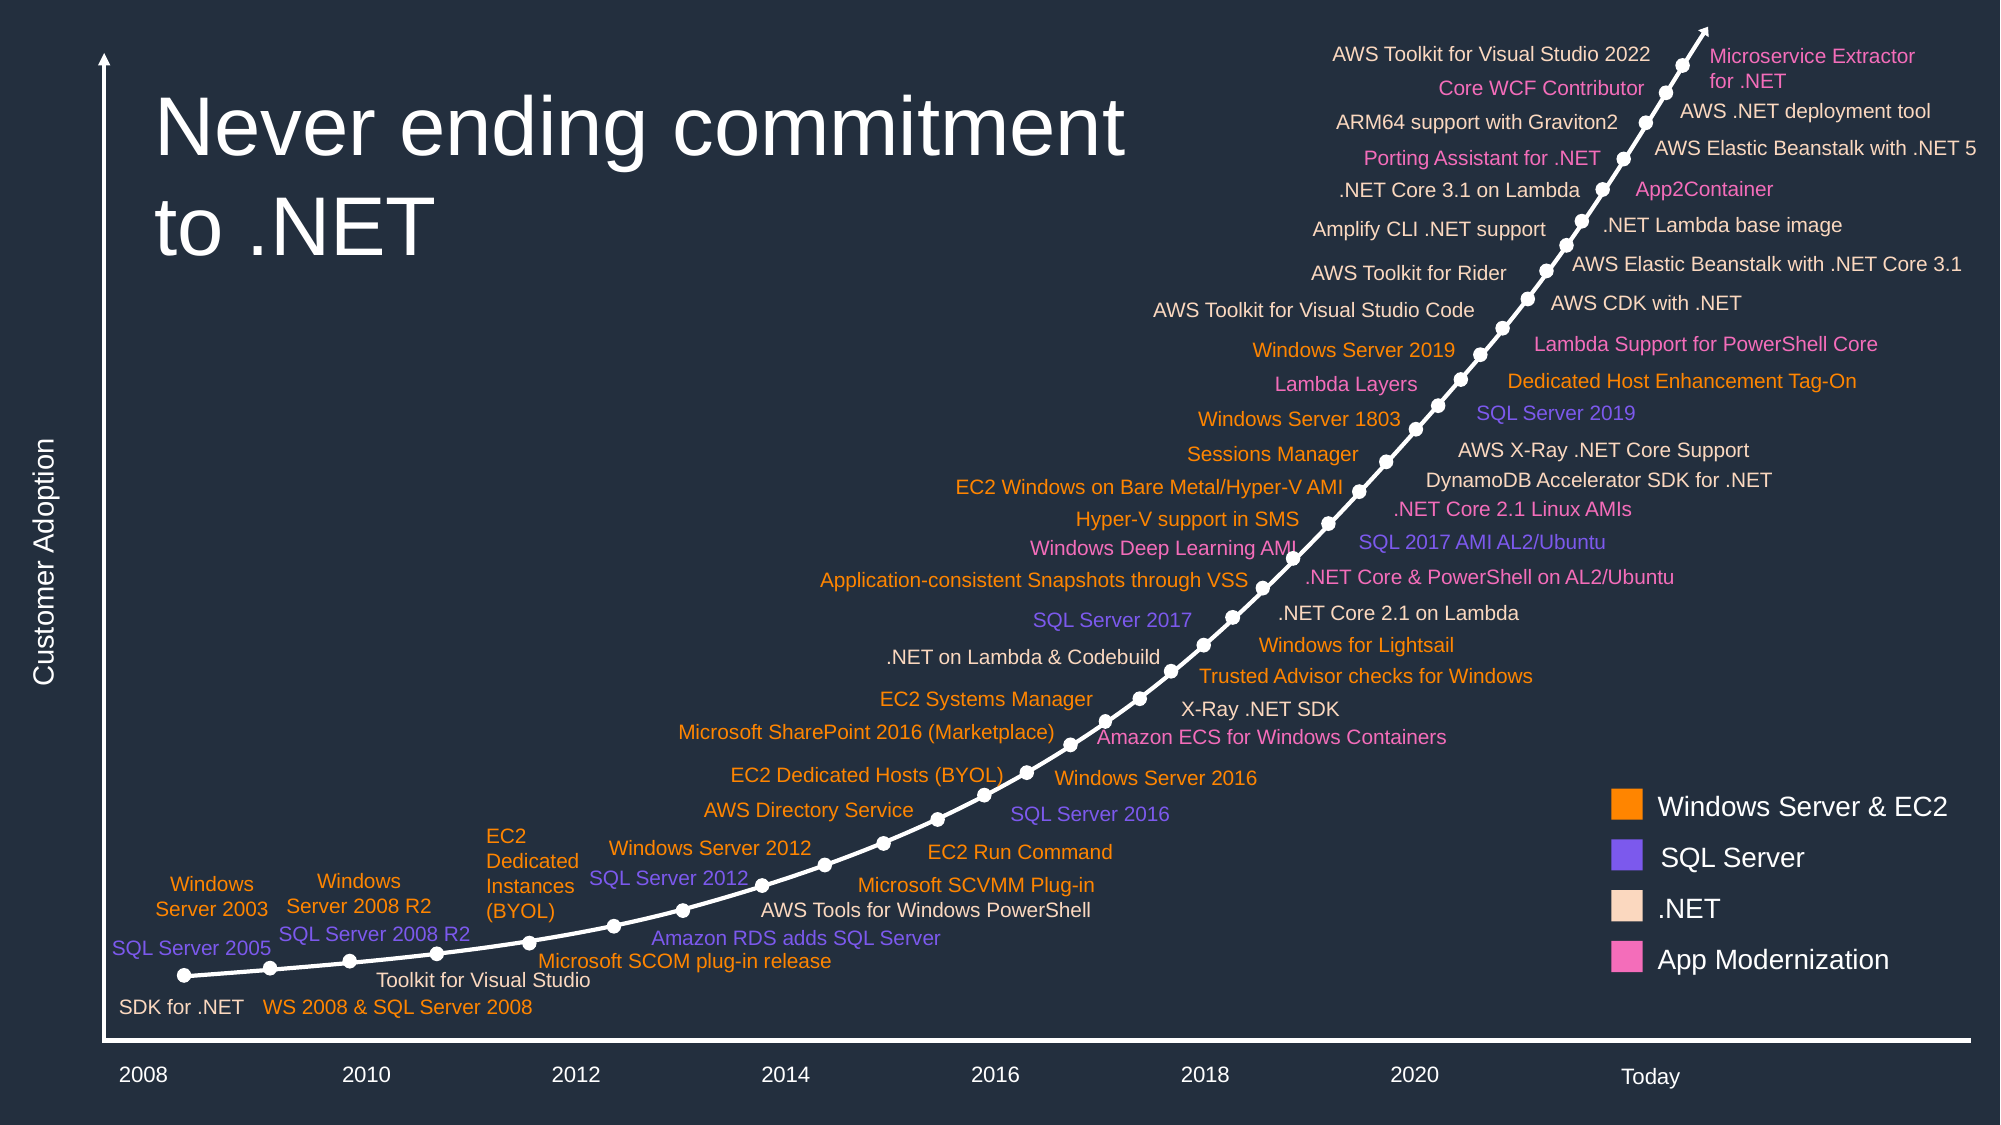

AWS Toolkit for Visual Studio 2022
Microservice Extractor for .NET

Never ending commitment
to .NET
Core WCF Contributor

AWS .NET deployment tool
ARM64 support with Graviton2

AWS Elastic Beanstalk with .NET 5
Porting Assistant for .NET

App2Container
.NET Core 3.1 on Lambda

.NET Lambda base image
Amplify CLI .NET support

AWS Elastic Beanstalk with .NET Core 3.1
AWS Toolkit for Rider

AWS CDK with .NET

AWS Toolkit for Visual Studio Code

Lambda Support for PowerShell Core
Windows Server 2019

Dedicated Host Enhancement Tag-On
Lambda Layers

SQL Server 2019
Windows Server 1803

AWS X-Ray .NET Core Support
Sessions Manager

DynamoDB Accelerator SDK for .NET
                 EC2 Windows on Bare Metal/Hyper-V AMI

.NET Core 2.1 Linux AMIs
Hyper-V support in SMS

Customer Adoption
SQL 2017 AMI AL2/Ubuntu
Windows Deep Learning AMI

.NET Core & PowerShell on AL2/Ubuntu
Application-consistent Snapshots through VSS

.NET Core 2.1 on Lambda
SQL Server 2017

Windows for Lightsail
.NET on Lambda & Codebuild

Trusted Advisor checks for Windows

EC2 Systems Manager
X-Ray .NET SDK

Microsoft SharePoint 2016 (Marketplace)

Amazon ECS for Windows Containers

EC2 Dedicated Hosts (BYOL)
Windows Server 2016

Windows Server & EC2

AWS Directory Service
SQL Server 2016

EC2 Dedicated Instances (BYOL)
Windows Server 2012
EC2 Run Command
SQL Server

SQL Server 2012

Windows
Server 2008 R2
Windows
Server 2003
Microsoft SCVMM Plug-in

.NET

AWS Tools for Windows PowerShell

SQL Server 2008 R2
Amazon RDS adds SQL Server

SQL Server 2005
App Modernization

Microsoft SCOM plug-in release

Toolkit for Visual Studio

WS 2008 & SQL Server 2008
SDK for .NET
2008
2010
2012
2014
2016
2018
2020
Today